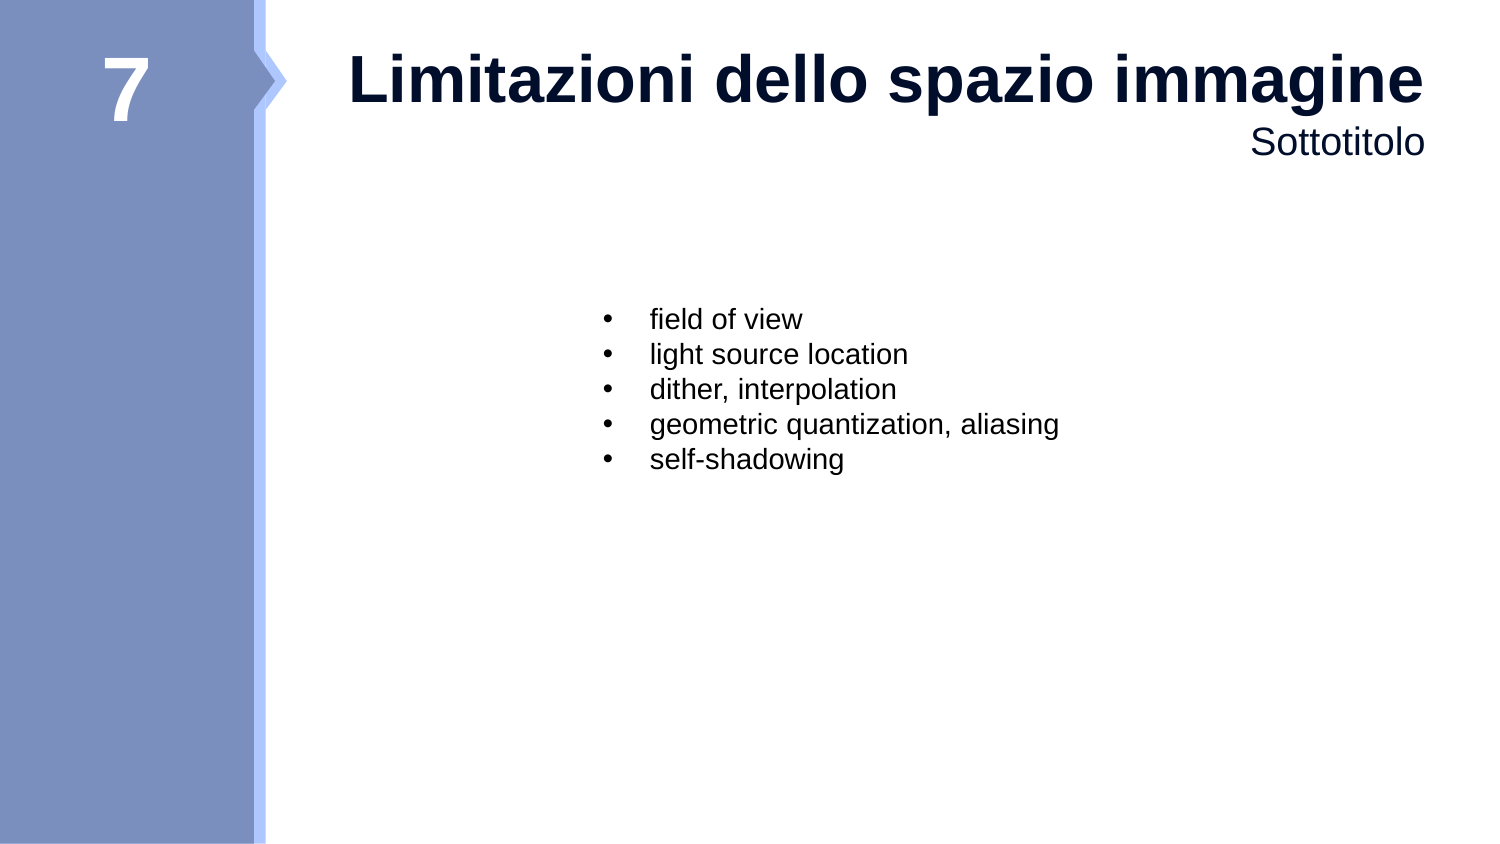

8

7

6

# Limitazioni dello spazio immagine Sottotitolo
field of view
light source location
dither, interpolation
geometric quantization, aliasing
self-shadowing